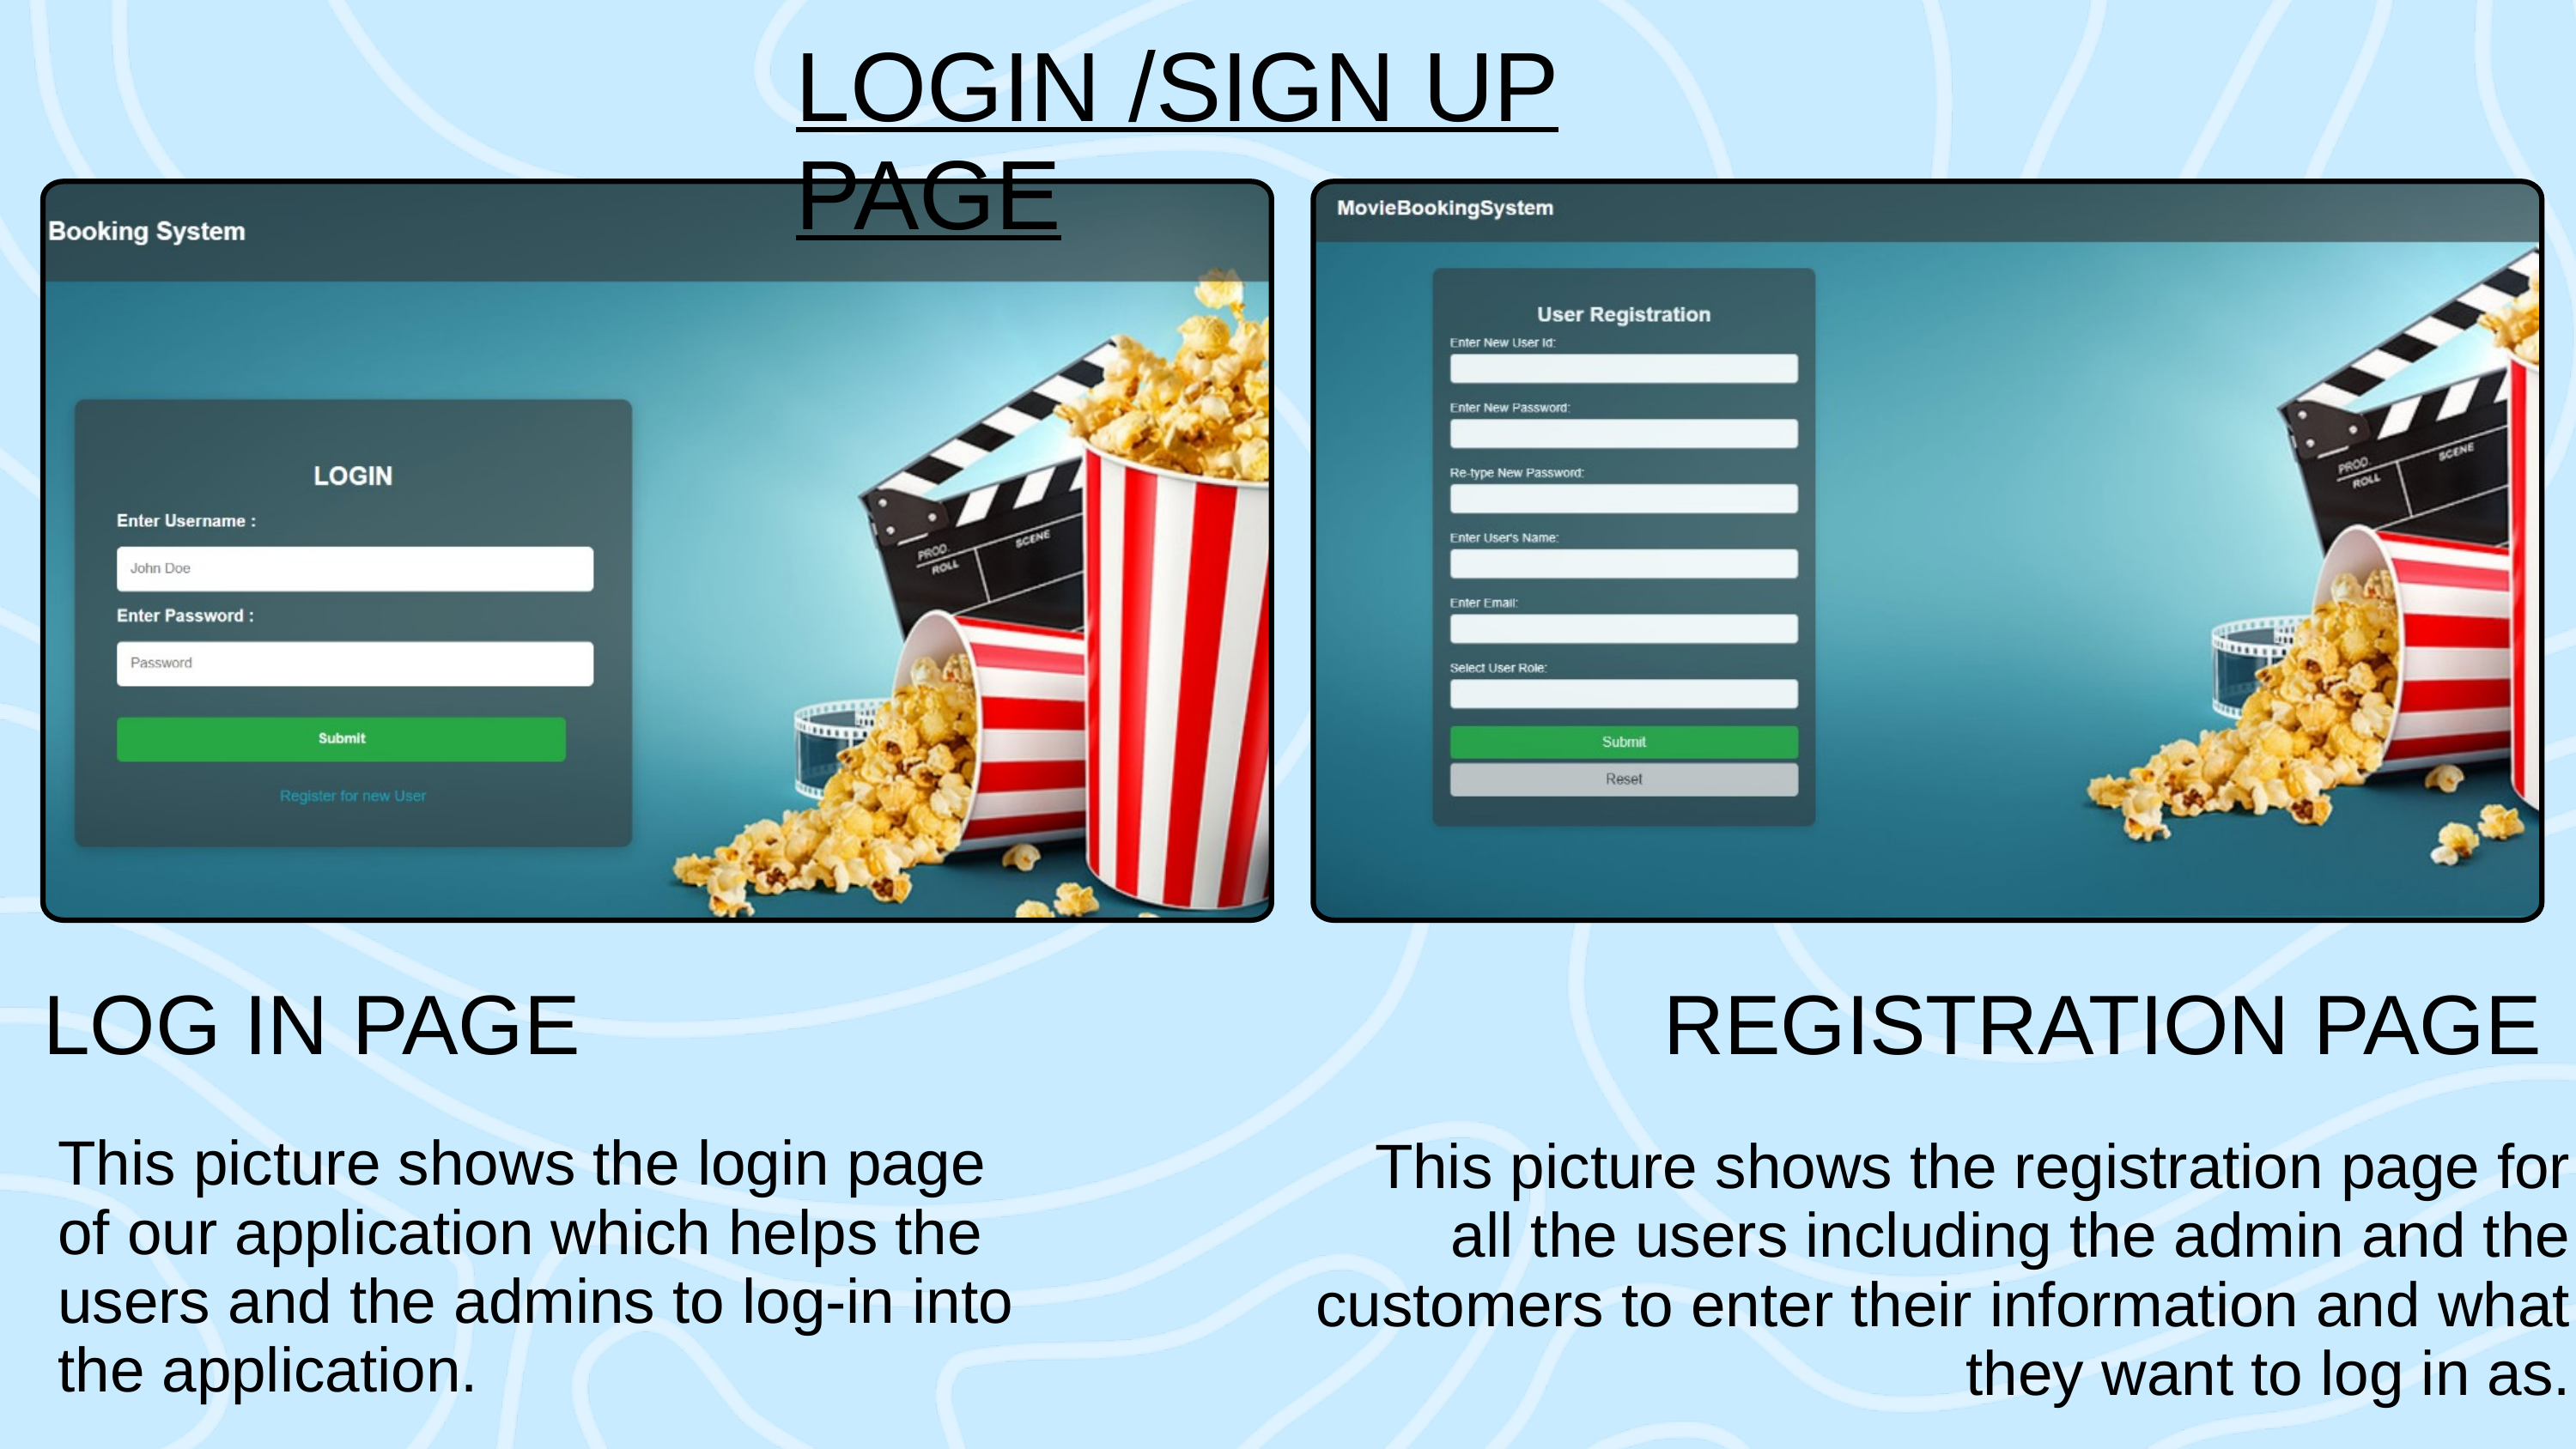

LOGIN /SIGN UP PAGE

LOG IN PAGE
REGISTRATION PAGE
This picture shows the login page of our application which helps the users and the admins to log-in into the application.
This picture shows the registration page for all the users including the admin and the customers to enter their information and what they want to log in as.